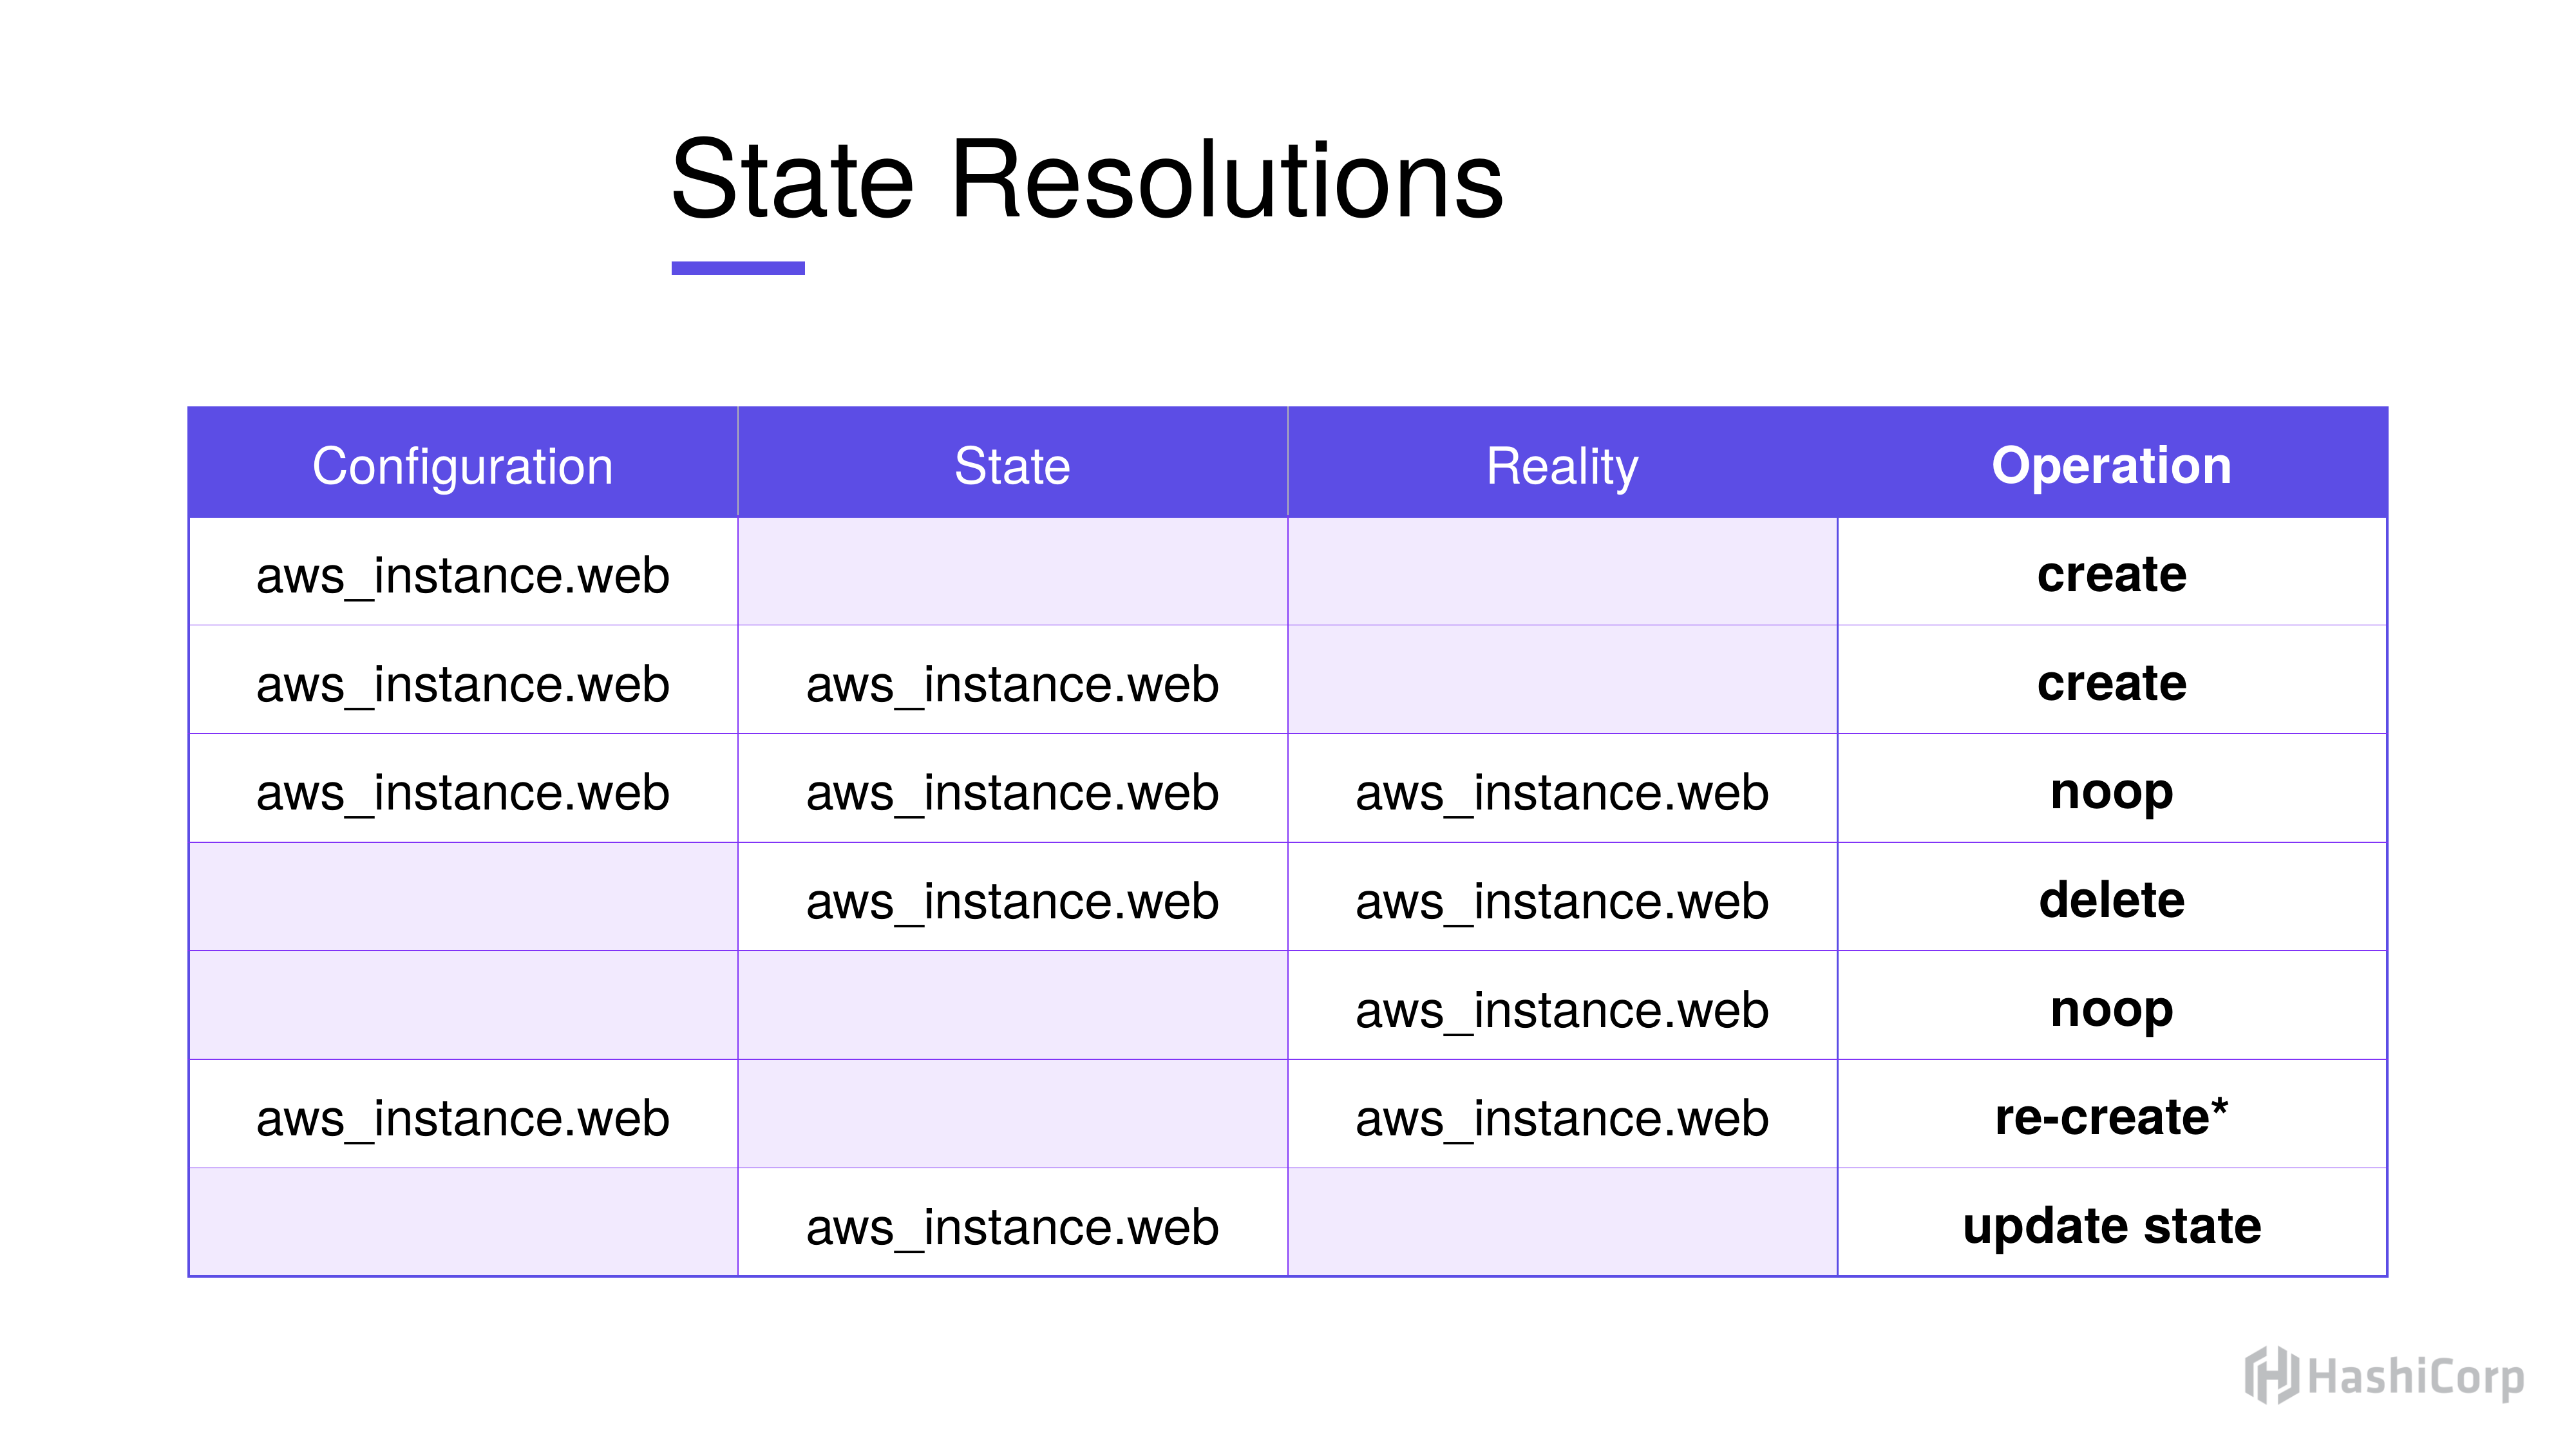

# State Resolutions
| Configuration | State | Reality | Operation |
| --- | --- | --- | --- |
| aws\_instance.web |  |  | create |
| aws\_instance.web | aws\_instance.web |  | create |
| aws\_instance.web | aws\_instance.web | aws\_instance.web | noop |
|  | aws\_instance.web | aws\_instance.web | delete |
|  |  | aws\_instance.web | noop |
| aws\_instance.web |  | aws\_instance.web | re-create\* |
|  | aws\_instance.web |  | update state |
247